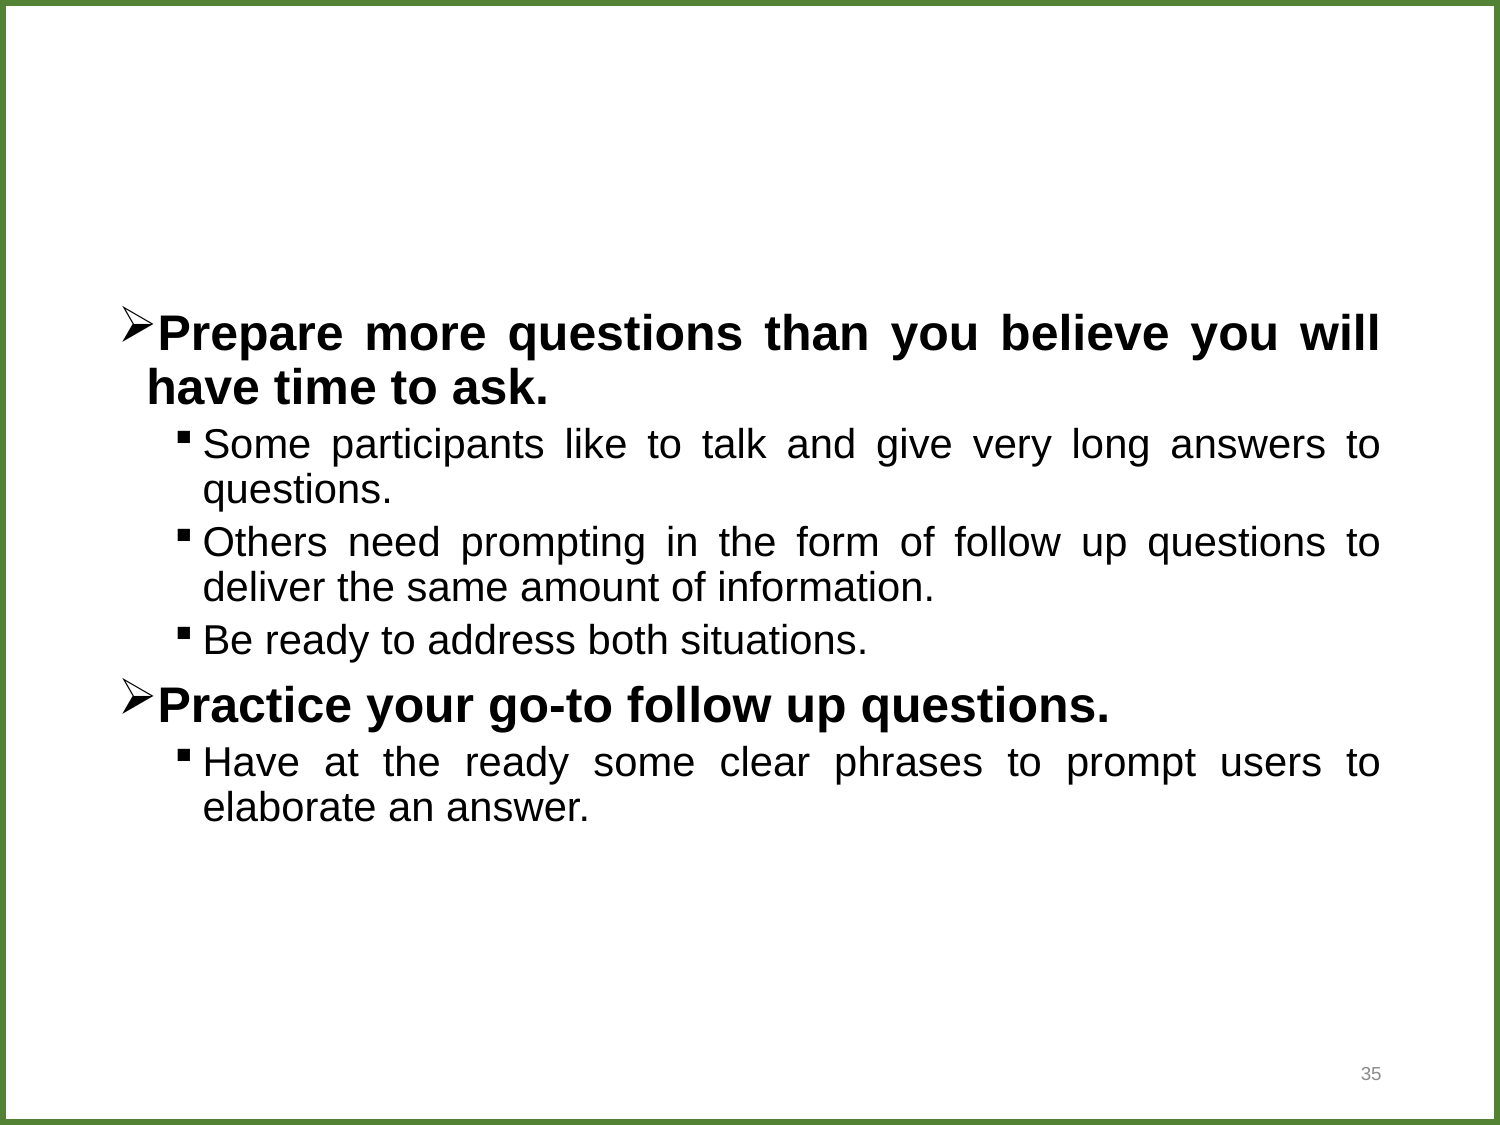

#
Prepare more questions than you believe you will have time to ask.
Some participants like to talk and give very long answers to questions.
Others need prompting in the form of follow up questions to deliver the same amount of information.
Be ready to address both situations.
Practice your go-to follow up questions.
Have at the ready some clear phrases to prompt users to elaborate an answer.
35